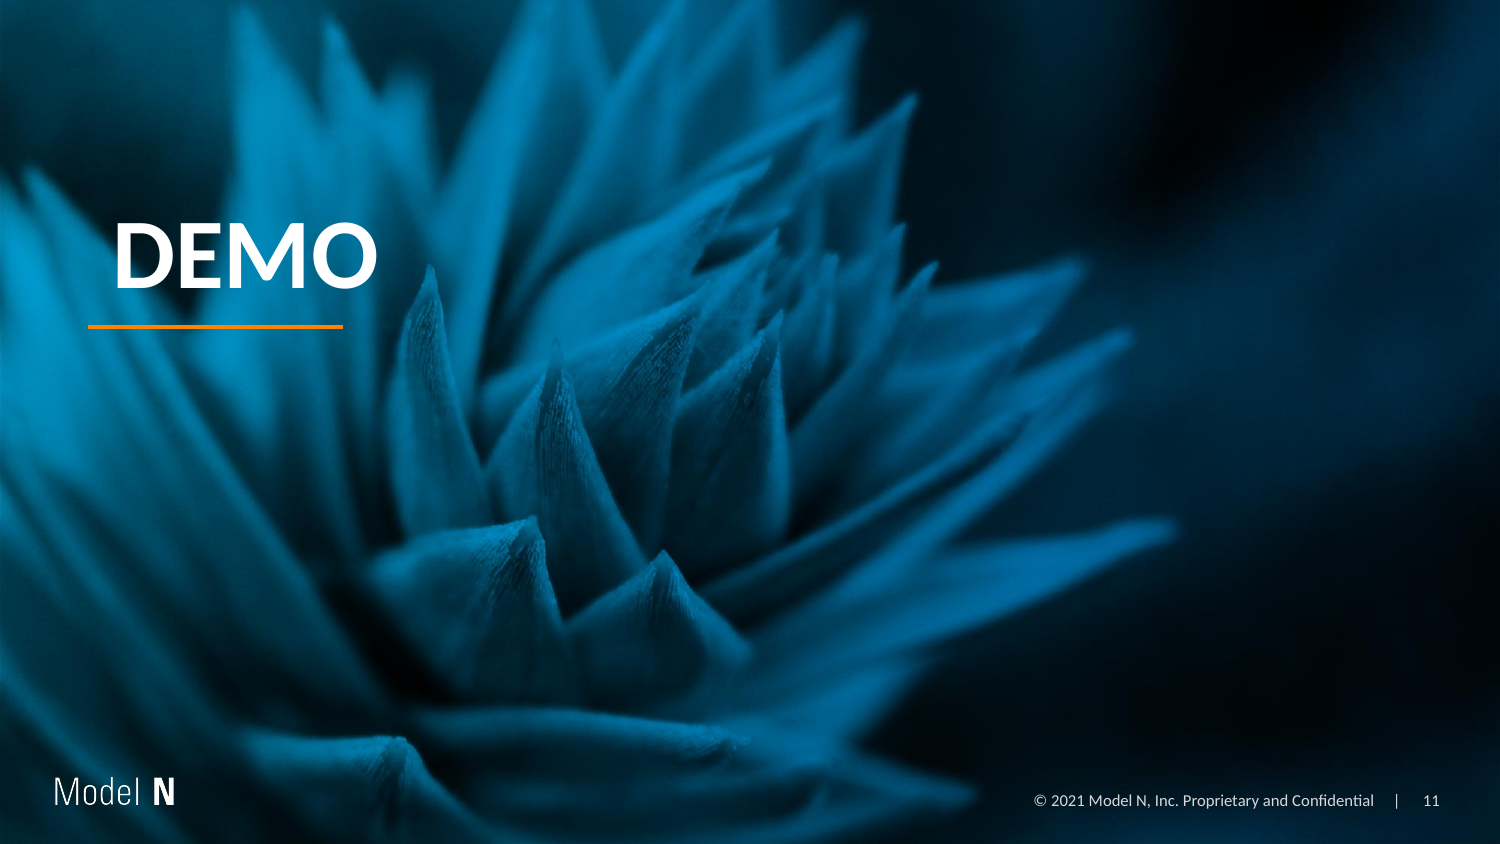

# DEMO
© 2021 Model N, Inc. Proprietary and Confidential     |

11